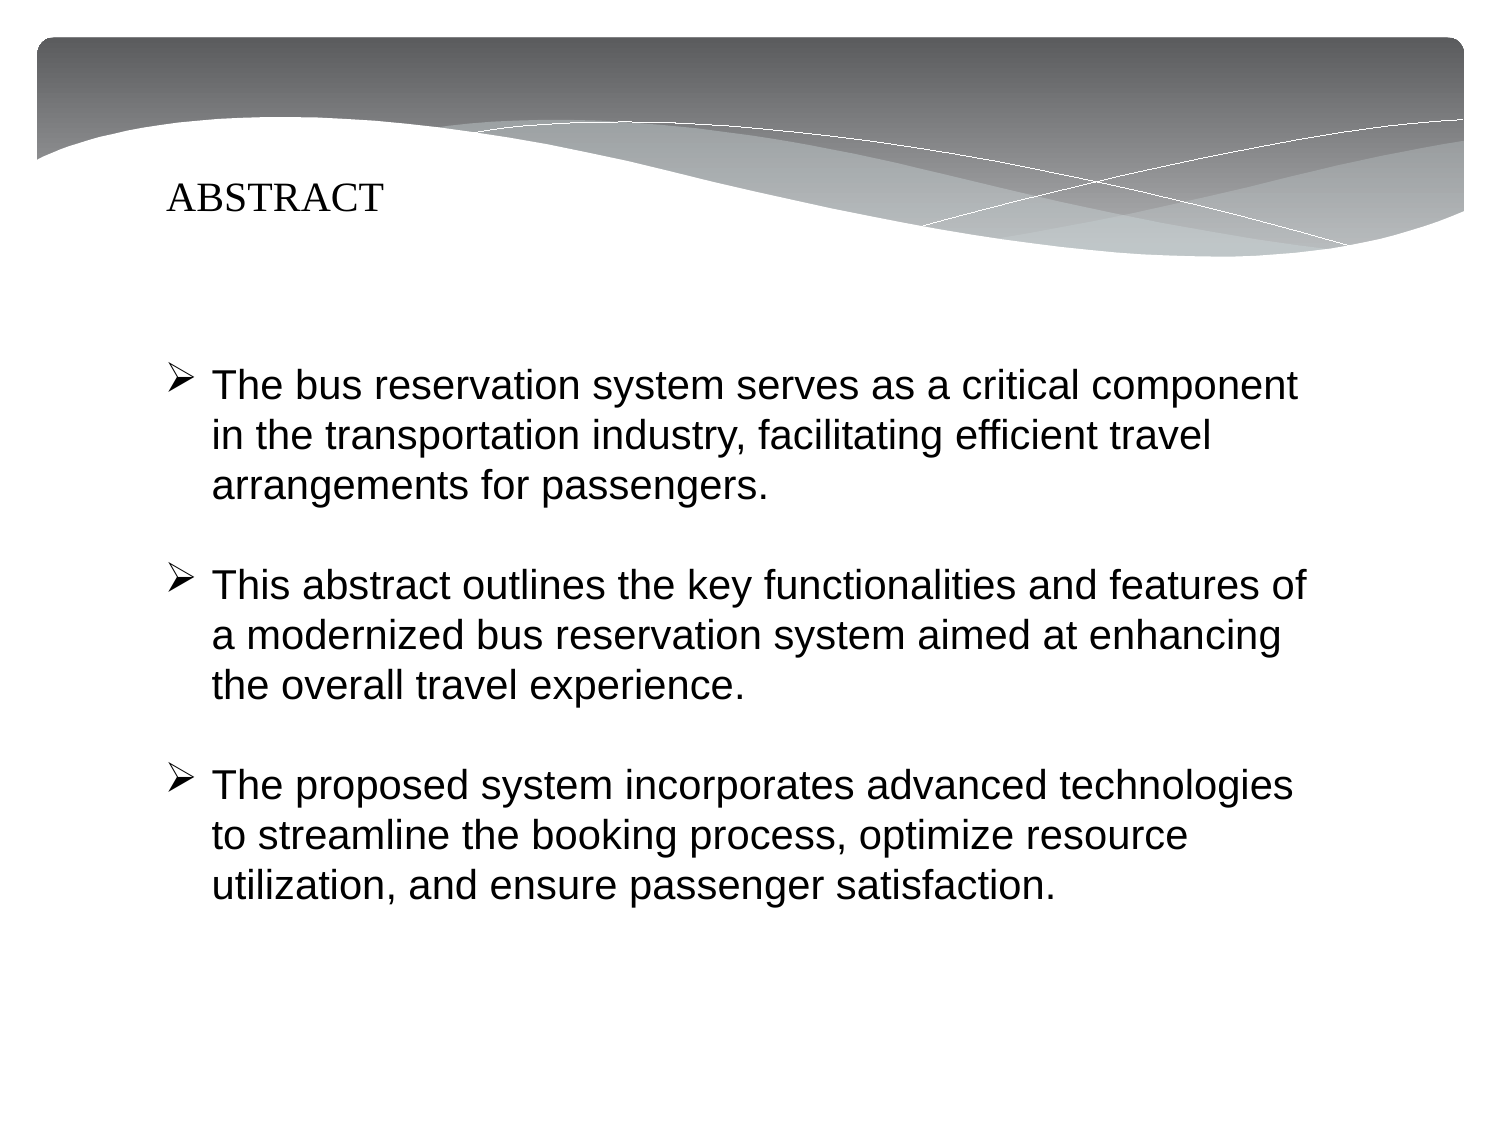

ABSTRACT
The bus reservation system serves as a critical component in the transportation industry, facilitating efficient travel arrangements for passengers.

This abstract outlines the key functionalities and features of a modernized bus reservation system aimed at enhancing the overall travel experience.

The proposed system incorporates advanced technologies to streamline the booking process, optimize resource utilization, and ensure passenger satisfaction.